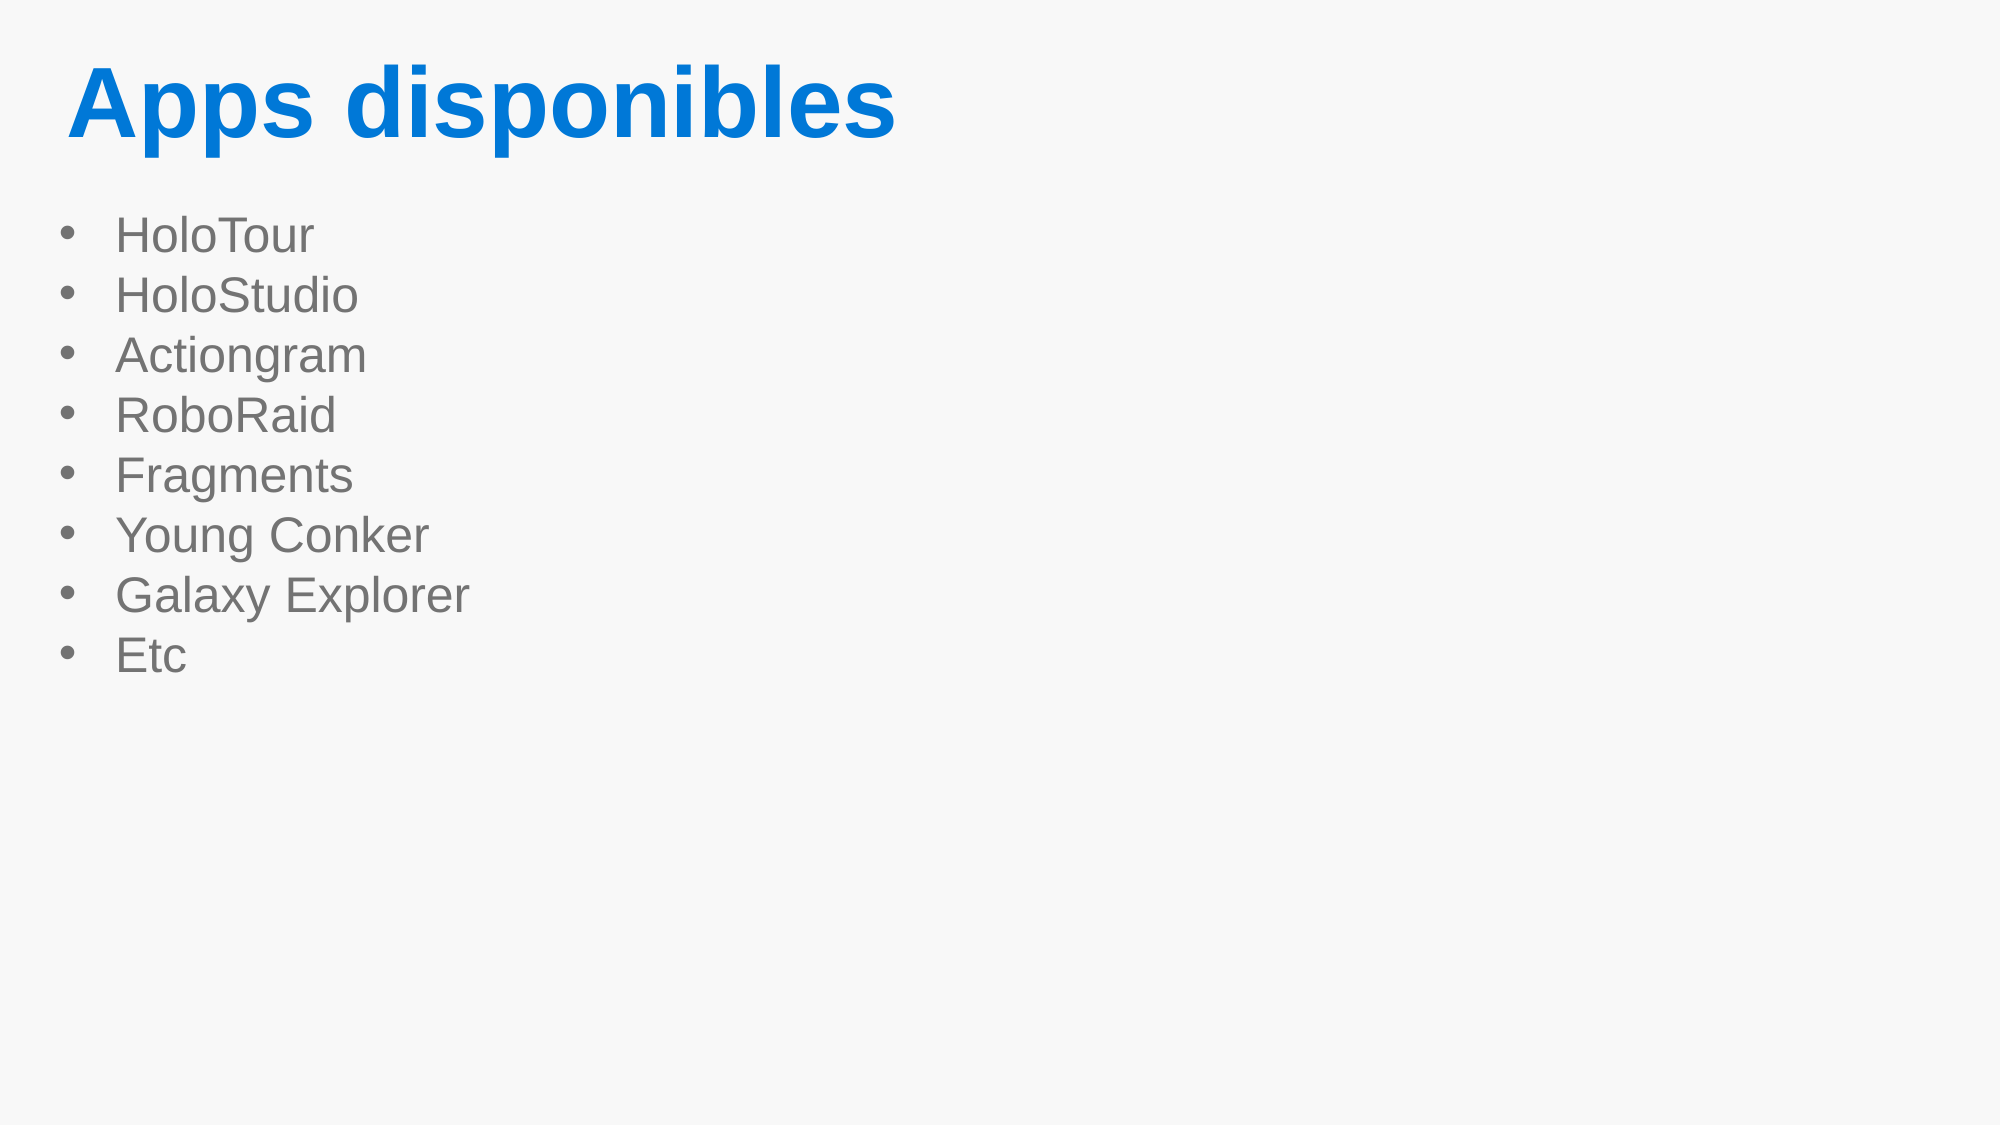

# Apps disponibles
HoloTour
HoloStudio
Actiongram
RoboRaid
Fragments
Young Conker
Galaxy Explorer
Etc